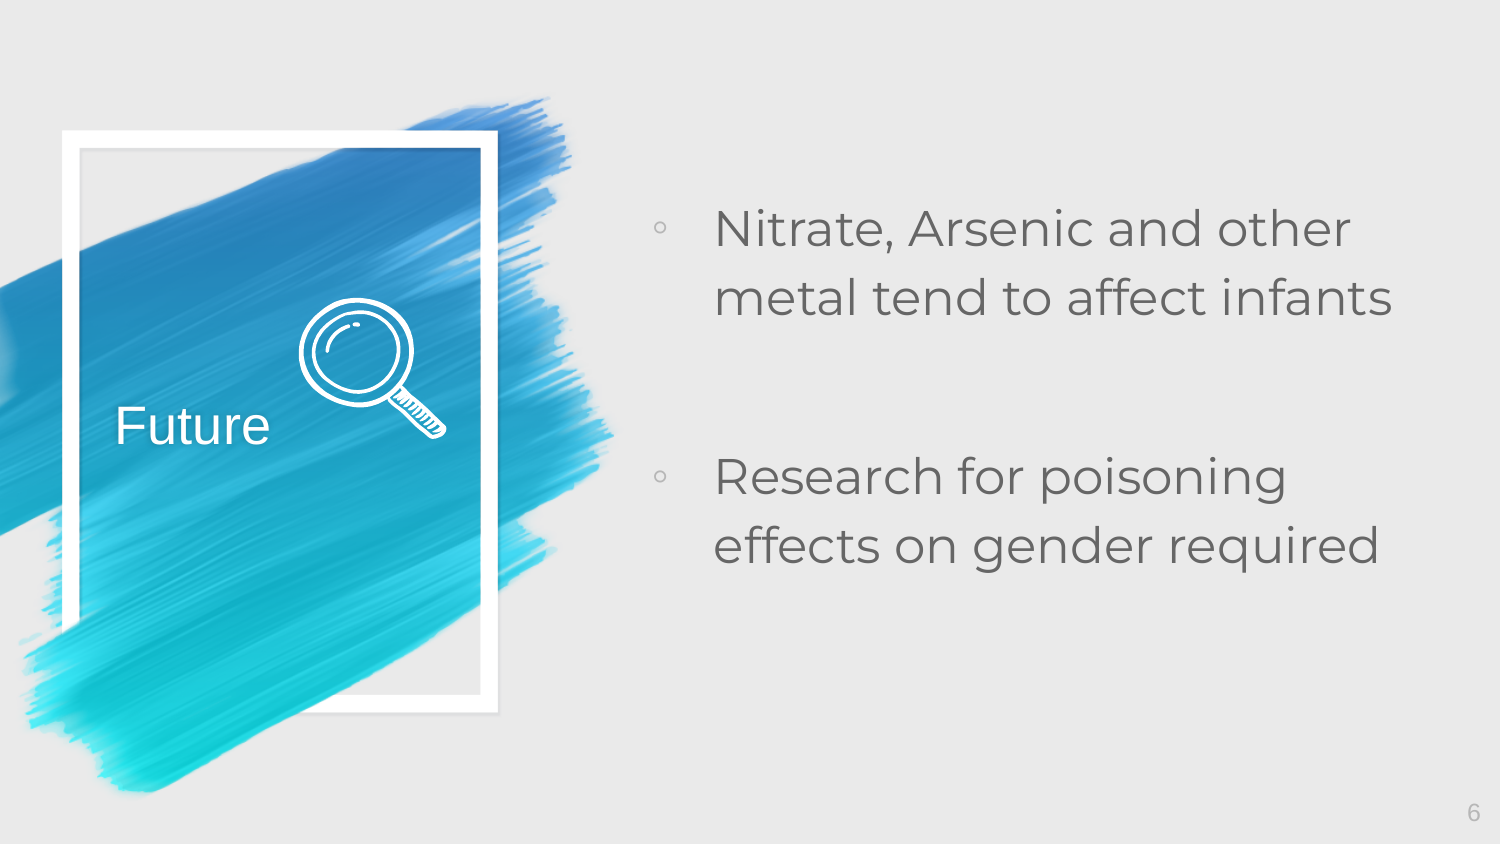

# Future
Nitrate, Arsenic and other metal tend to affect infants

Research for poisoning effects on gender required

6